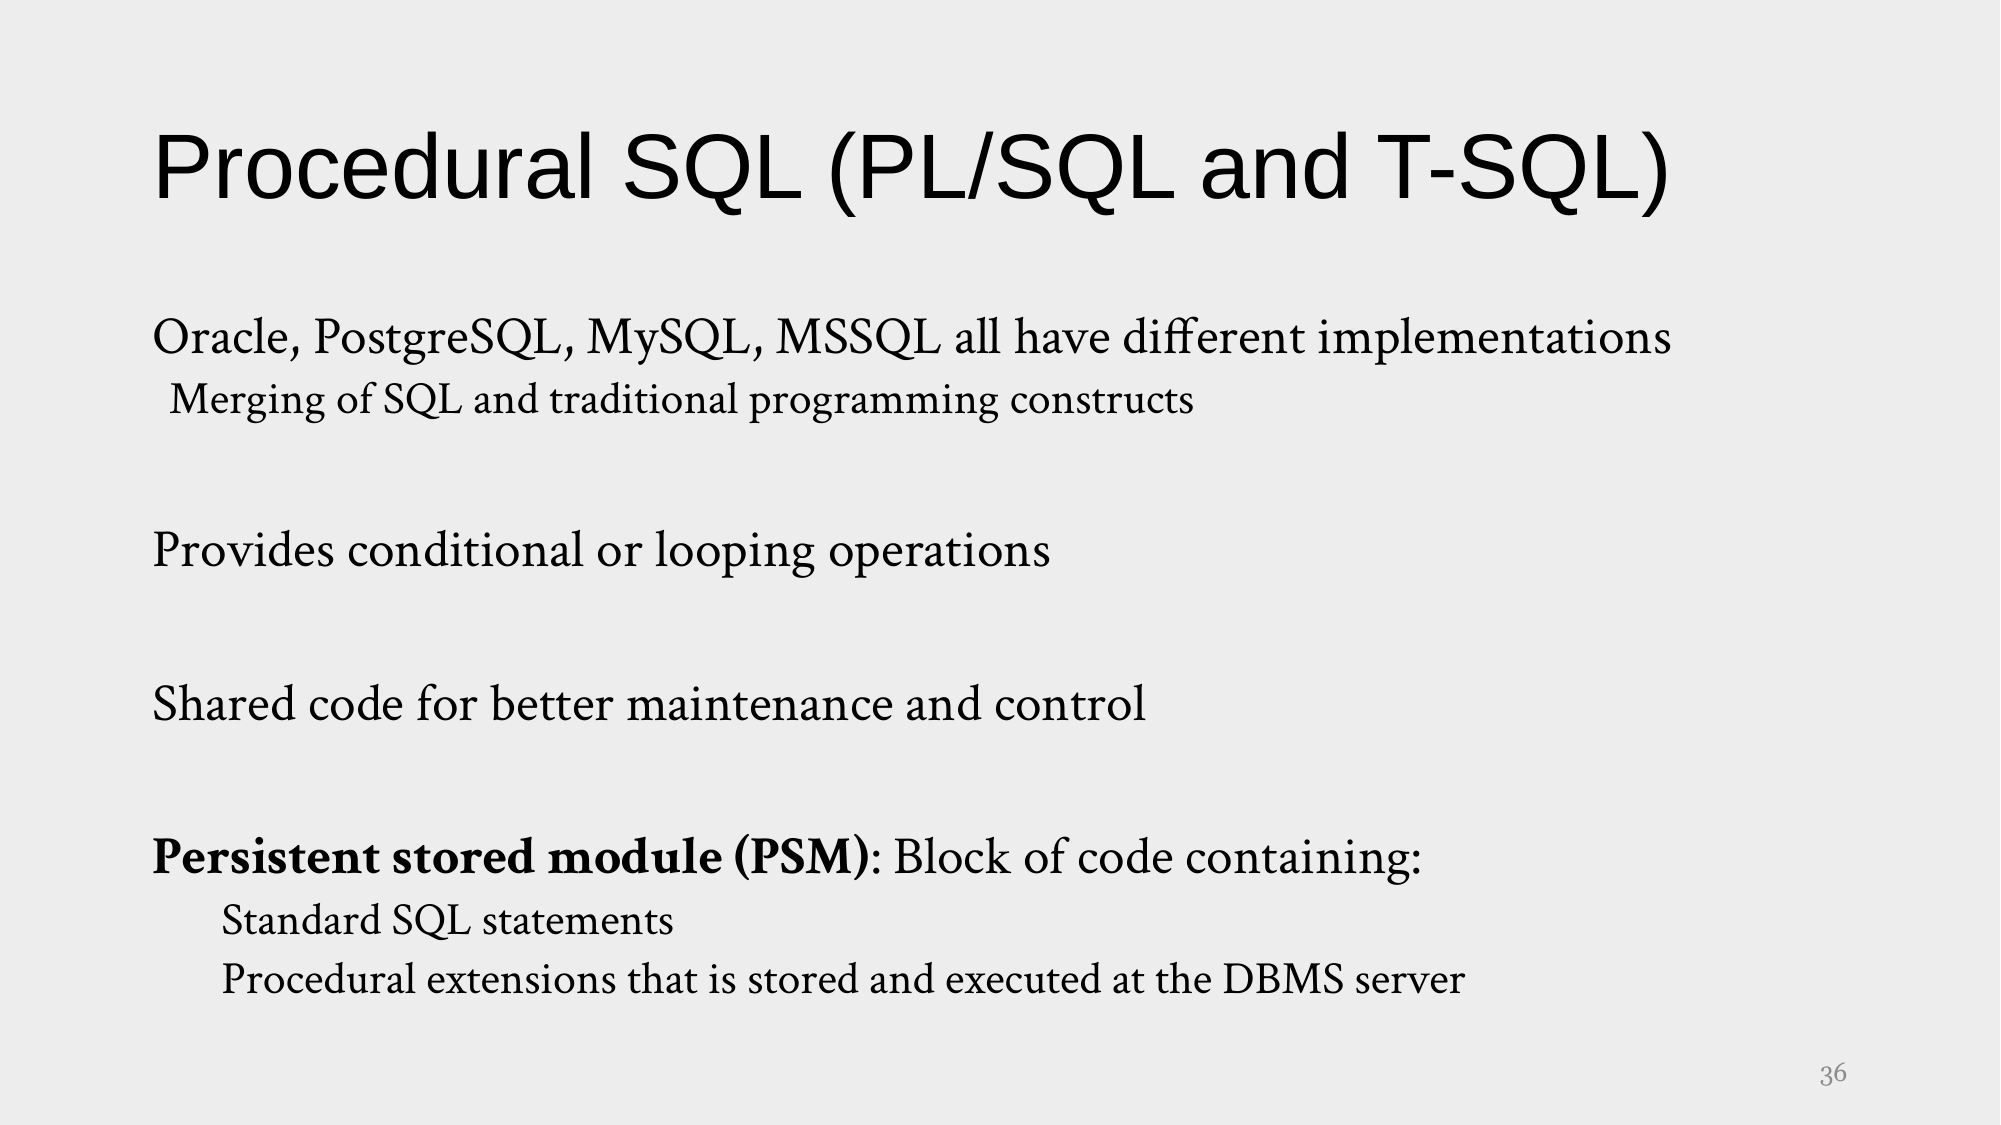

# Procedural SQL (PL/SQL and T-SQL)
Oracle, PostgreSQL, MySQL, MSSQL all have different implementations
	Merging of SQL and traditional programming constructs

Provides conditional or looping operations

Shared code for better maintenance and control

Persistent stored module (PSM): Block of code containing:
Standard SQL statements
Procedural extensions that is stored and executed at the DBMS server
36